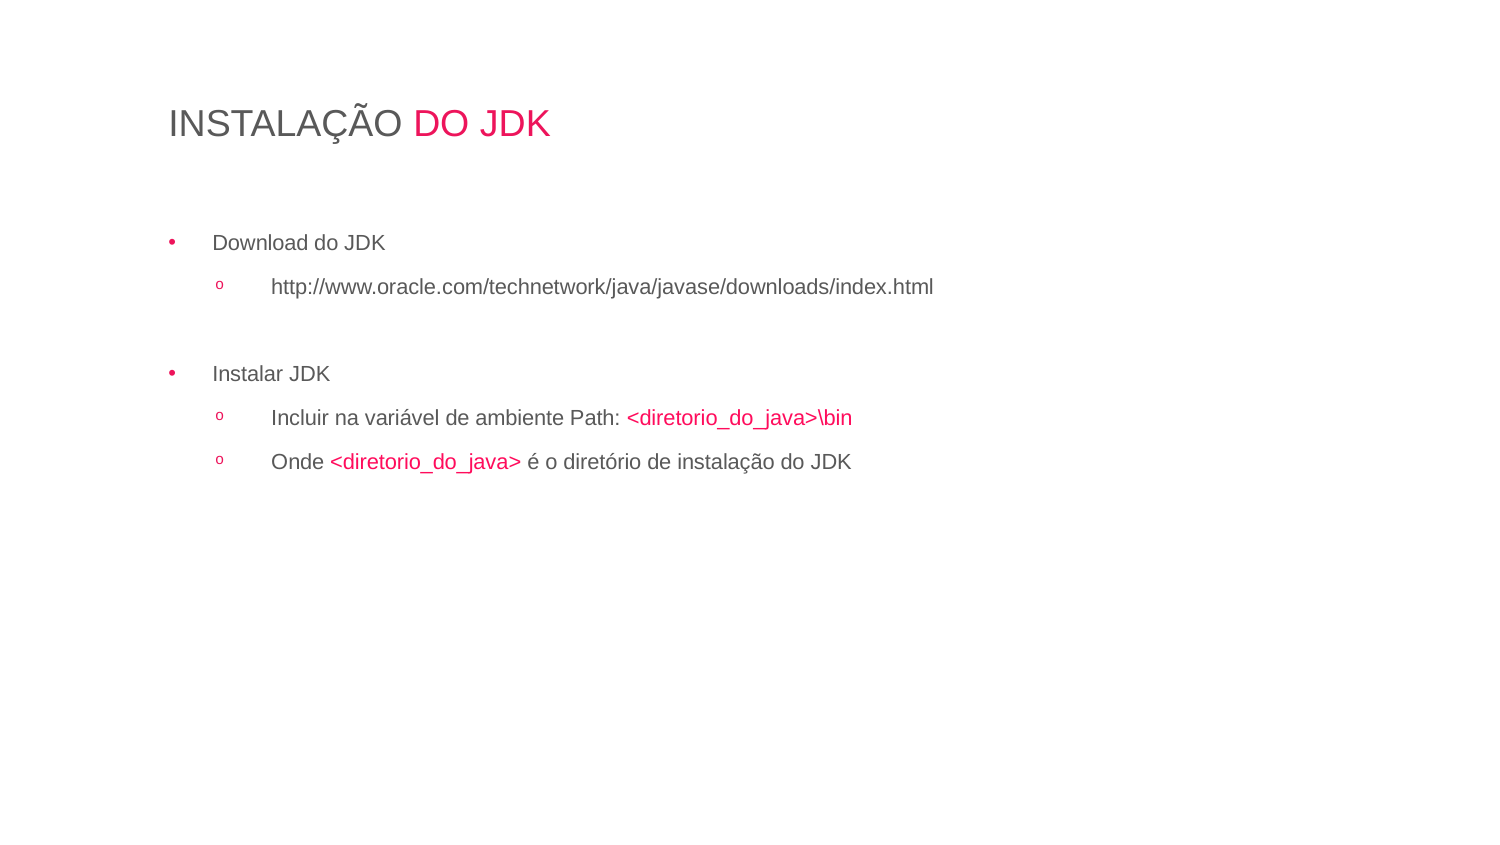

INSTALAÇÃO DO JDK
Download do JDK
http://www.oracle.com/technetwork/java/javase/downloads/index.html

Instalar JDK
Incluir na variável de ambiente Path: <diretorio_do_java>\bin
Onde <diretorio_do_java> é o diretório de instalação do JDK